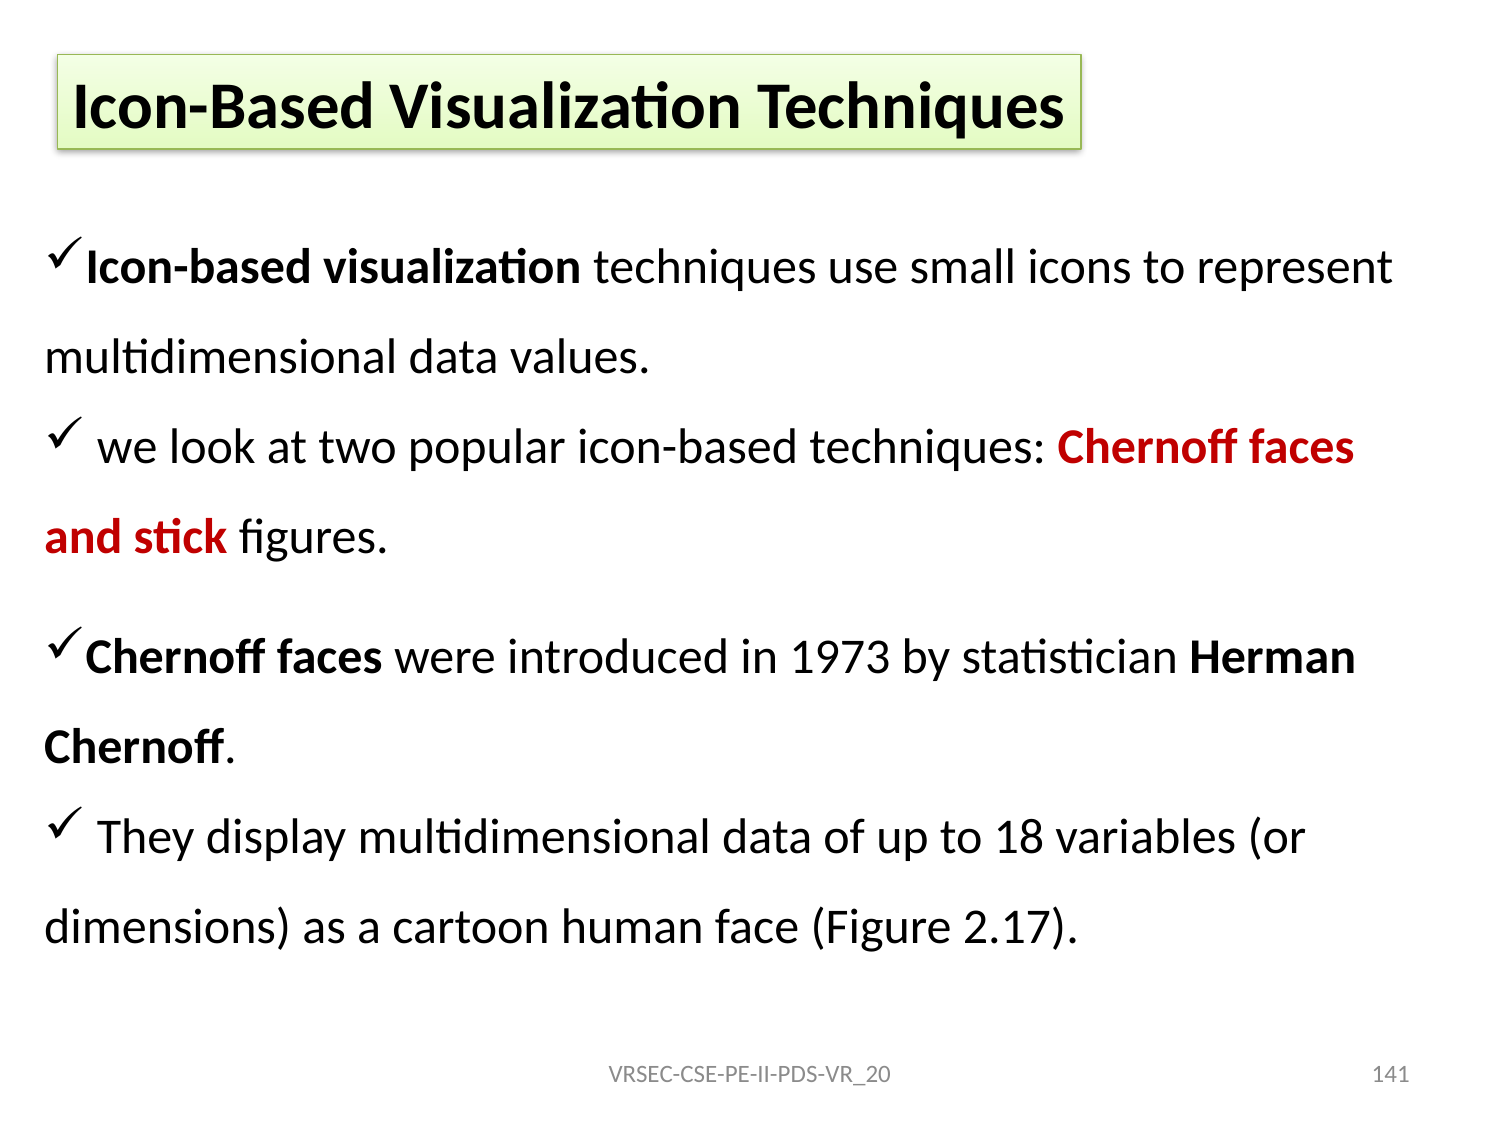

Icon-Based Visualization Techniques
Icon-based visualization techniques use small icons to represent multidimensional data values.
 we look at two popular icon-based techniques: Chernoff faces and stick figures.
Chernoff faces were introduced in 1973 by statistician Herman Chernoff.
 They display multidimensional data of up to 18 variables (or dimensions) as a cartoon human face (Figure 2.17).
VRSEC-CSE-PE-II-PDS-VR_20
141